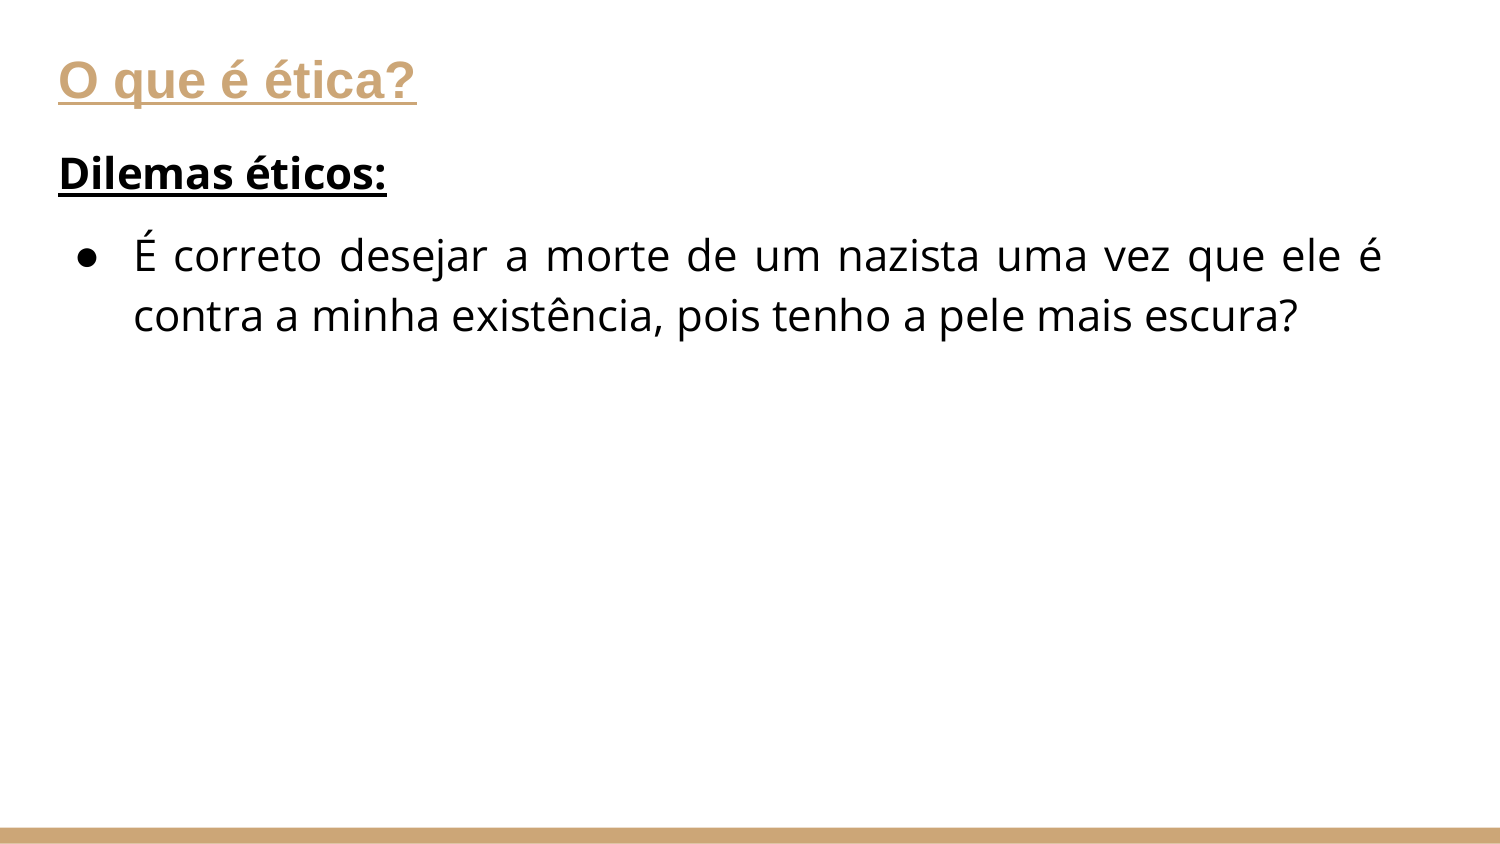

# O que é ética?
Dilemas éticos:
É correto desejar a morte de um nazista uma vez que ele é contra a minha existência, pois tenho a pele mais escura?